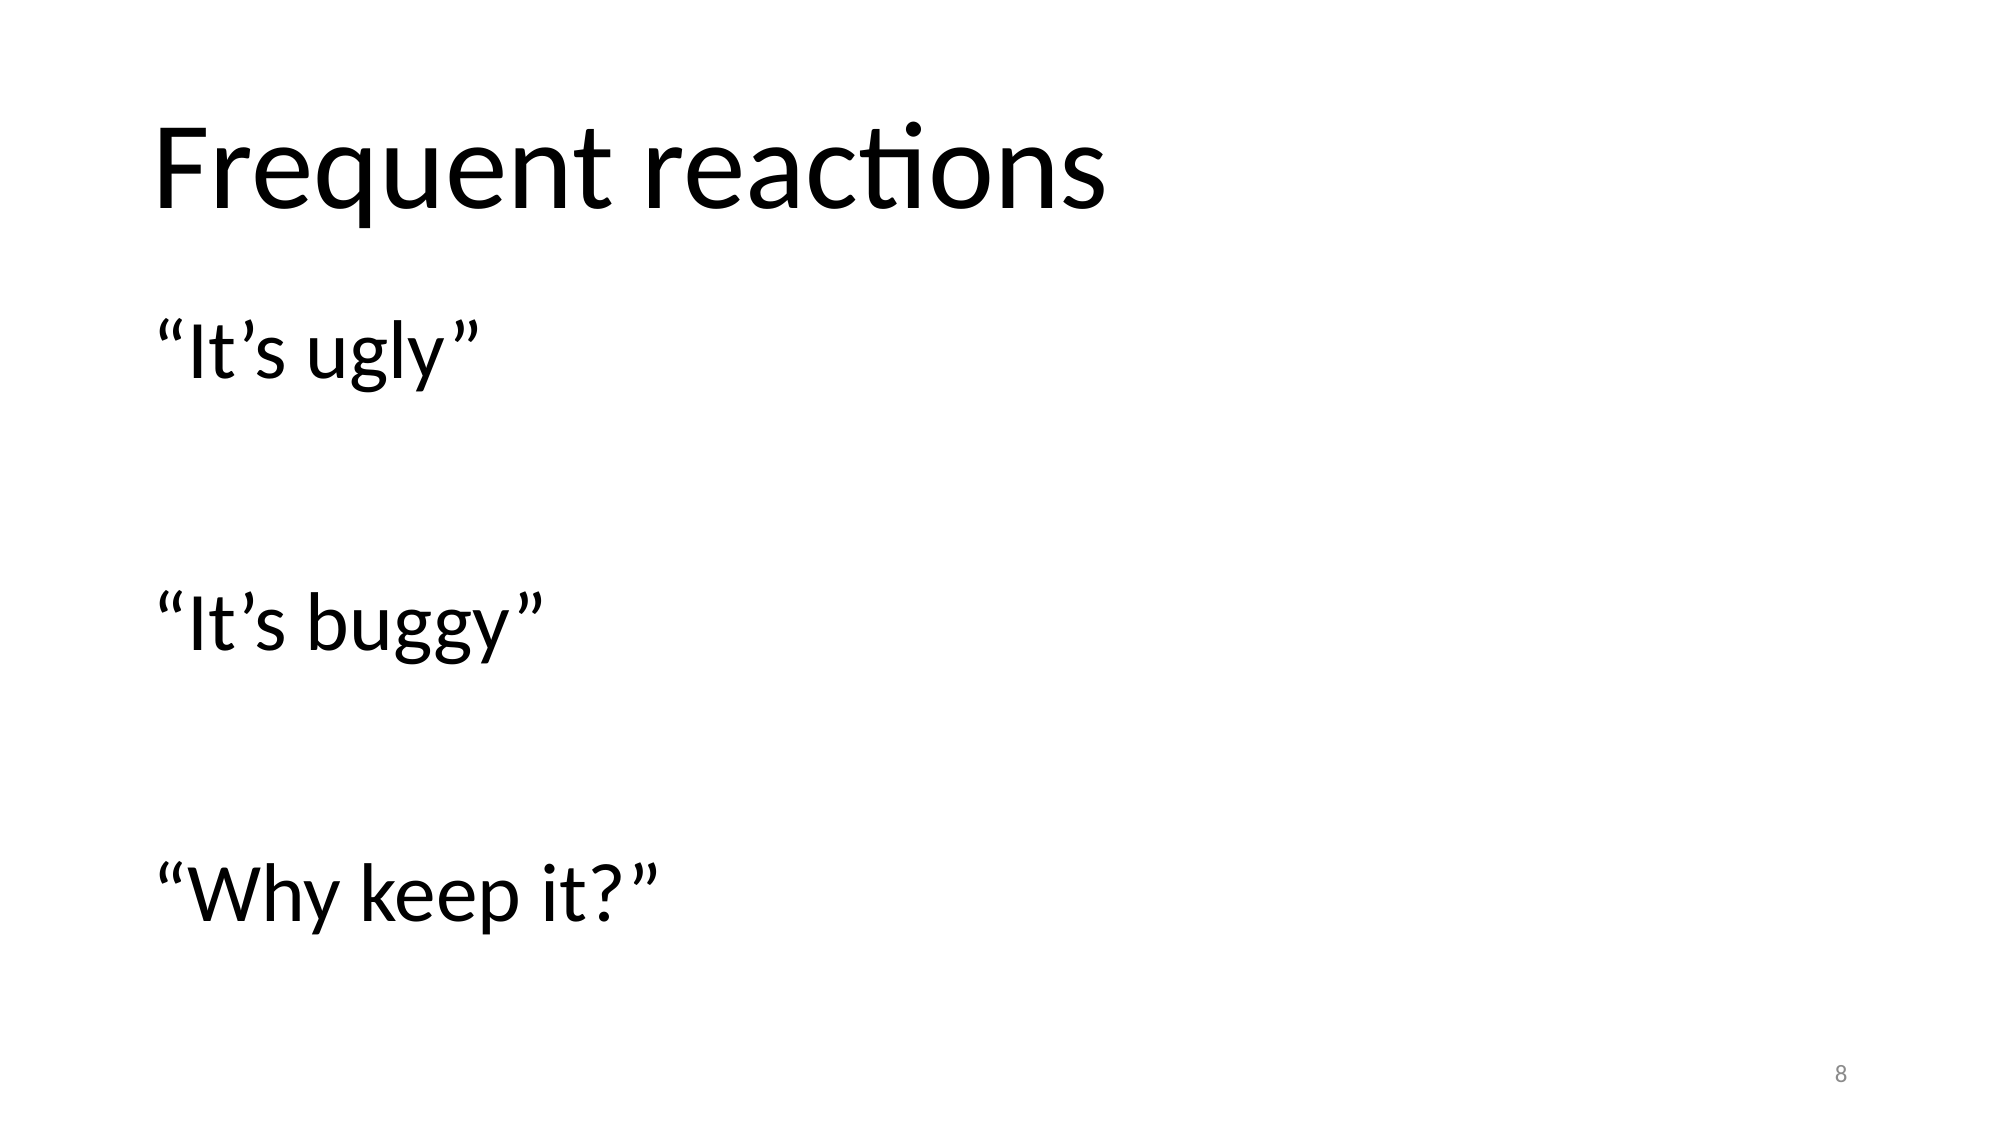

# Frequent reactions
“It’s ugly”

“It’s buggy”

“Why keep it?”
8